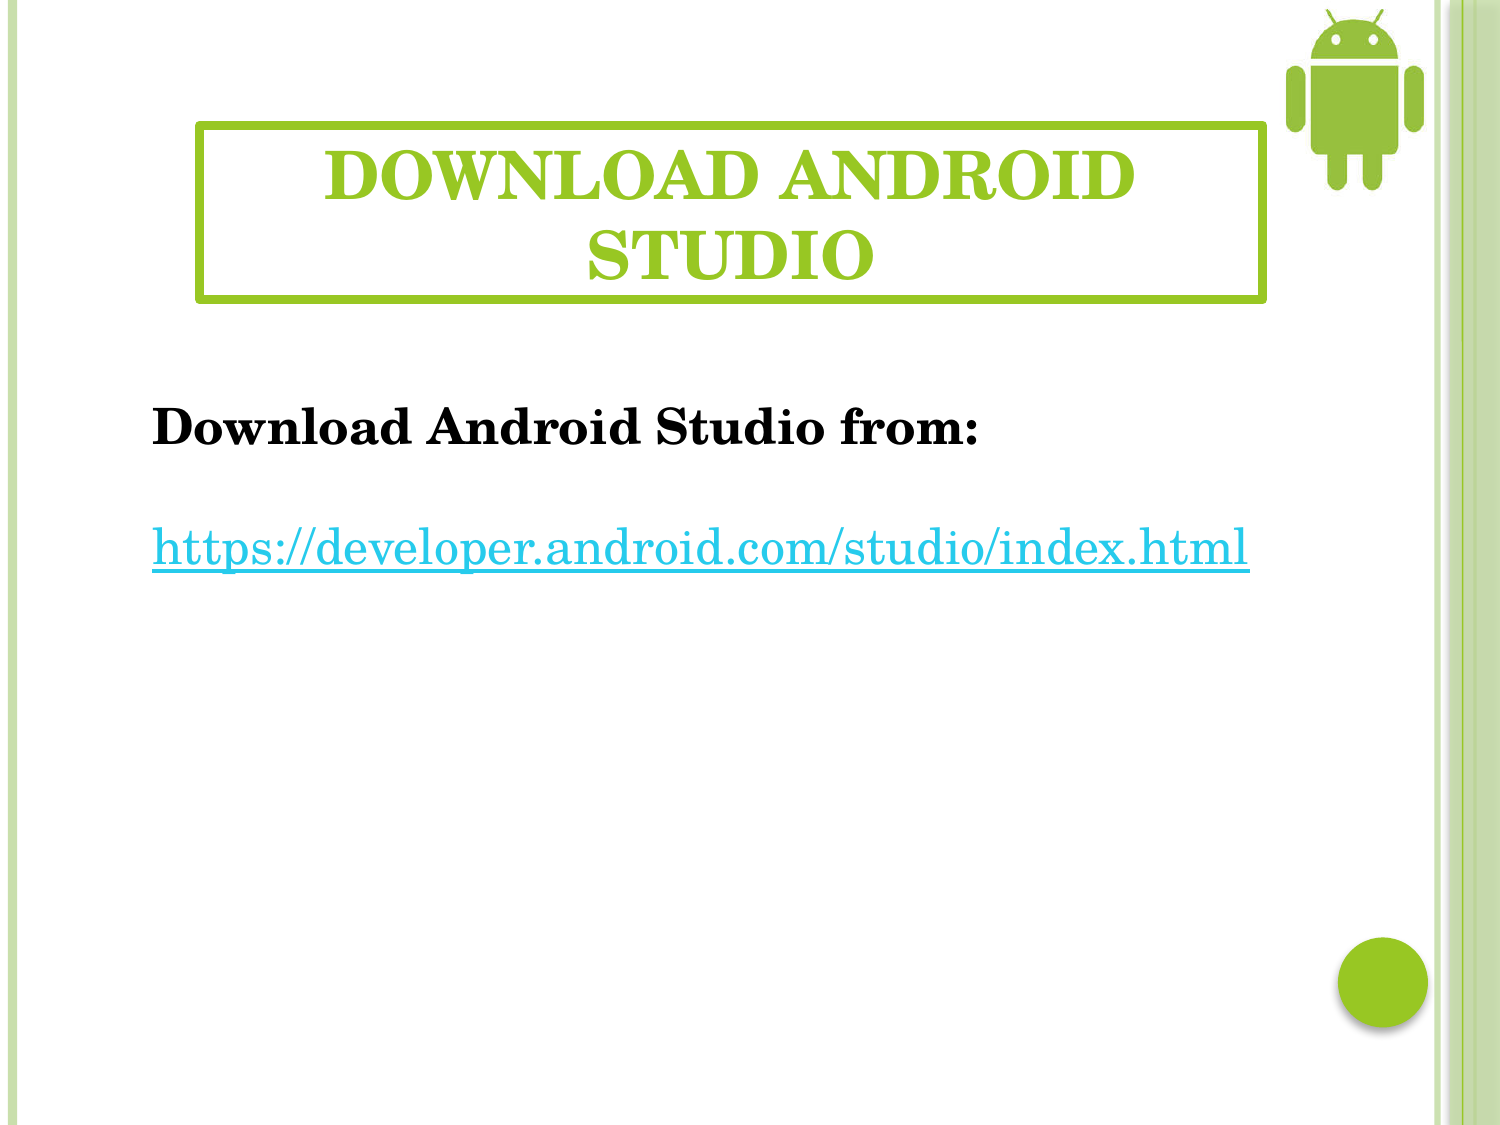

DOWNLOAD ANDROID STUDIO
Download Android Studio from:

https://developer.android.com/studio/index.html